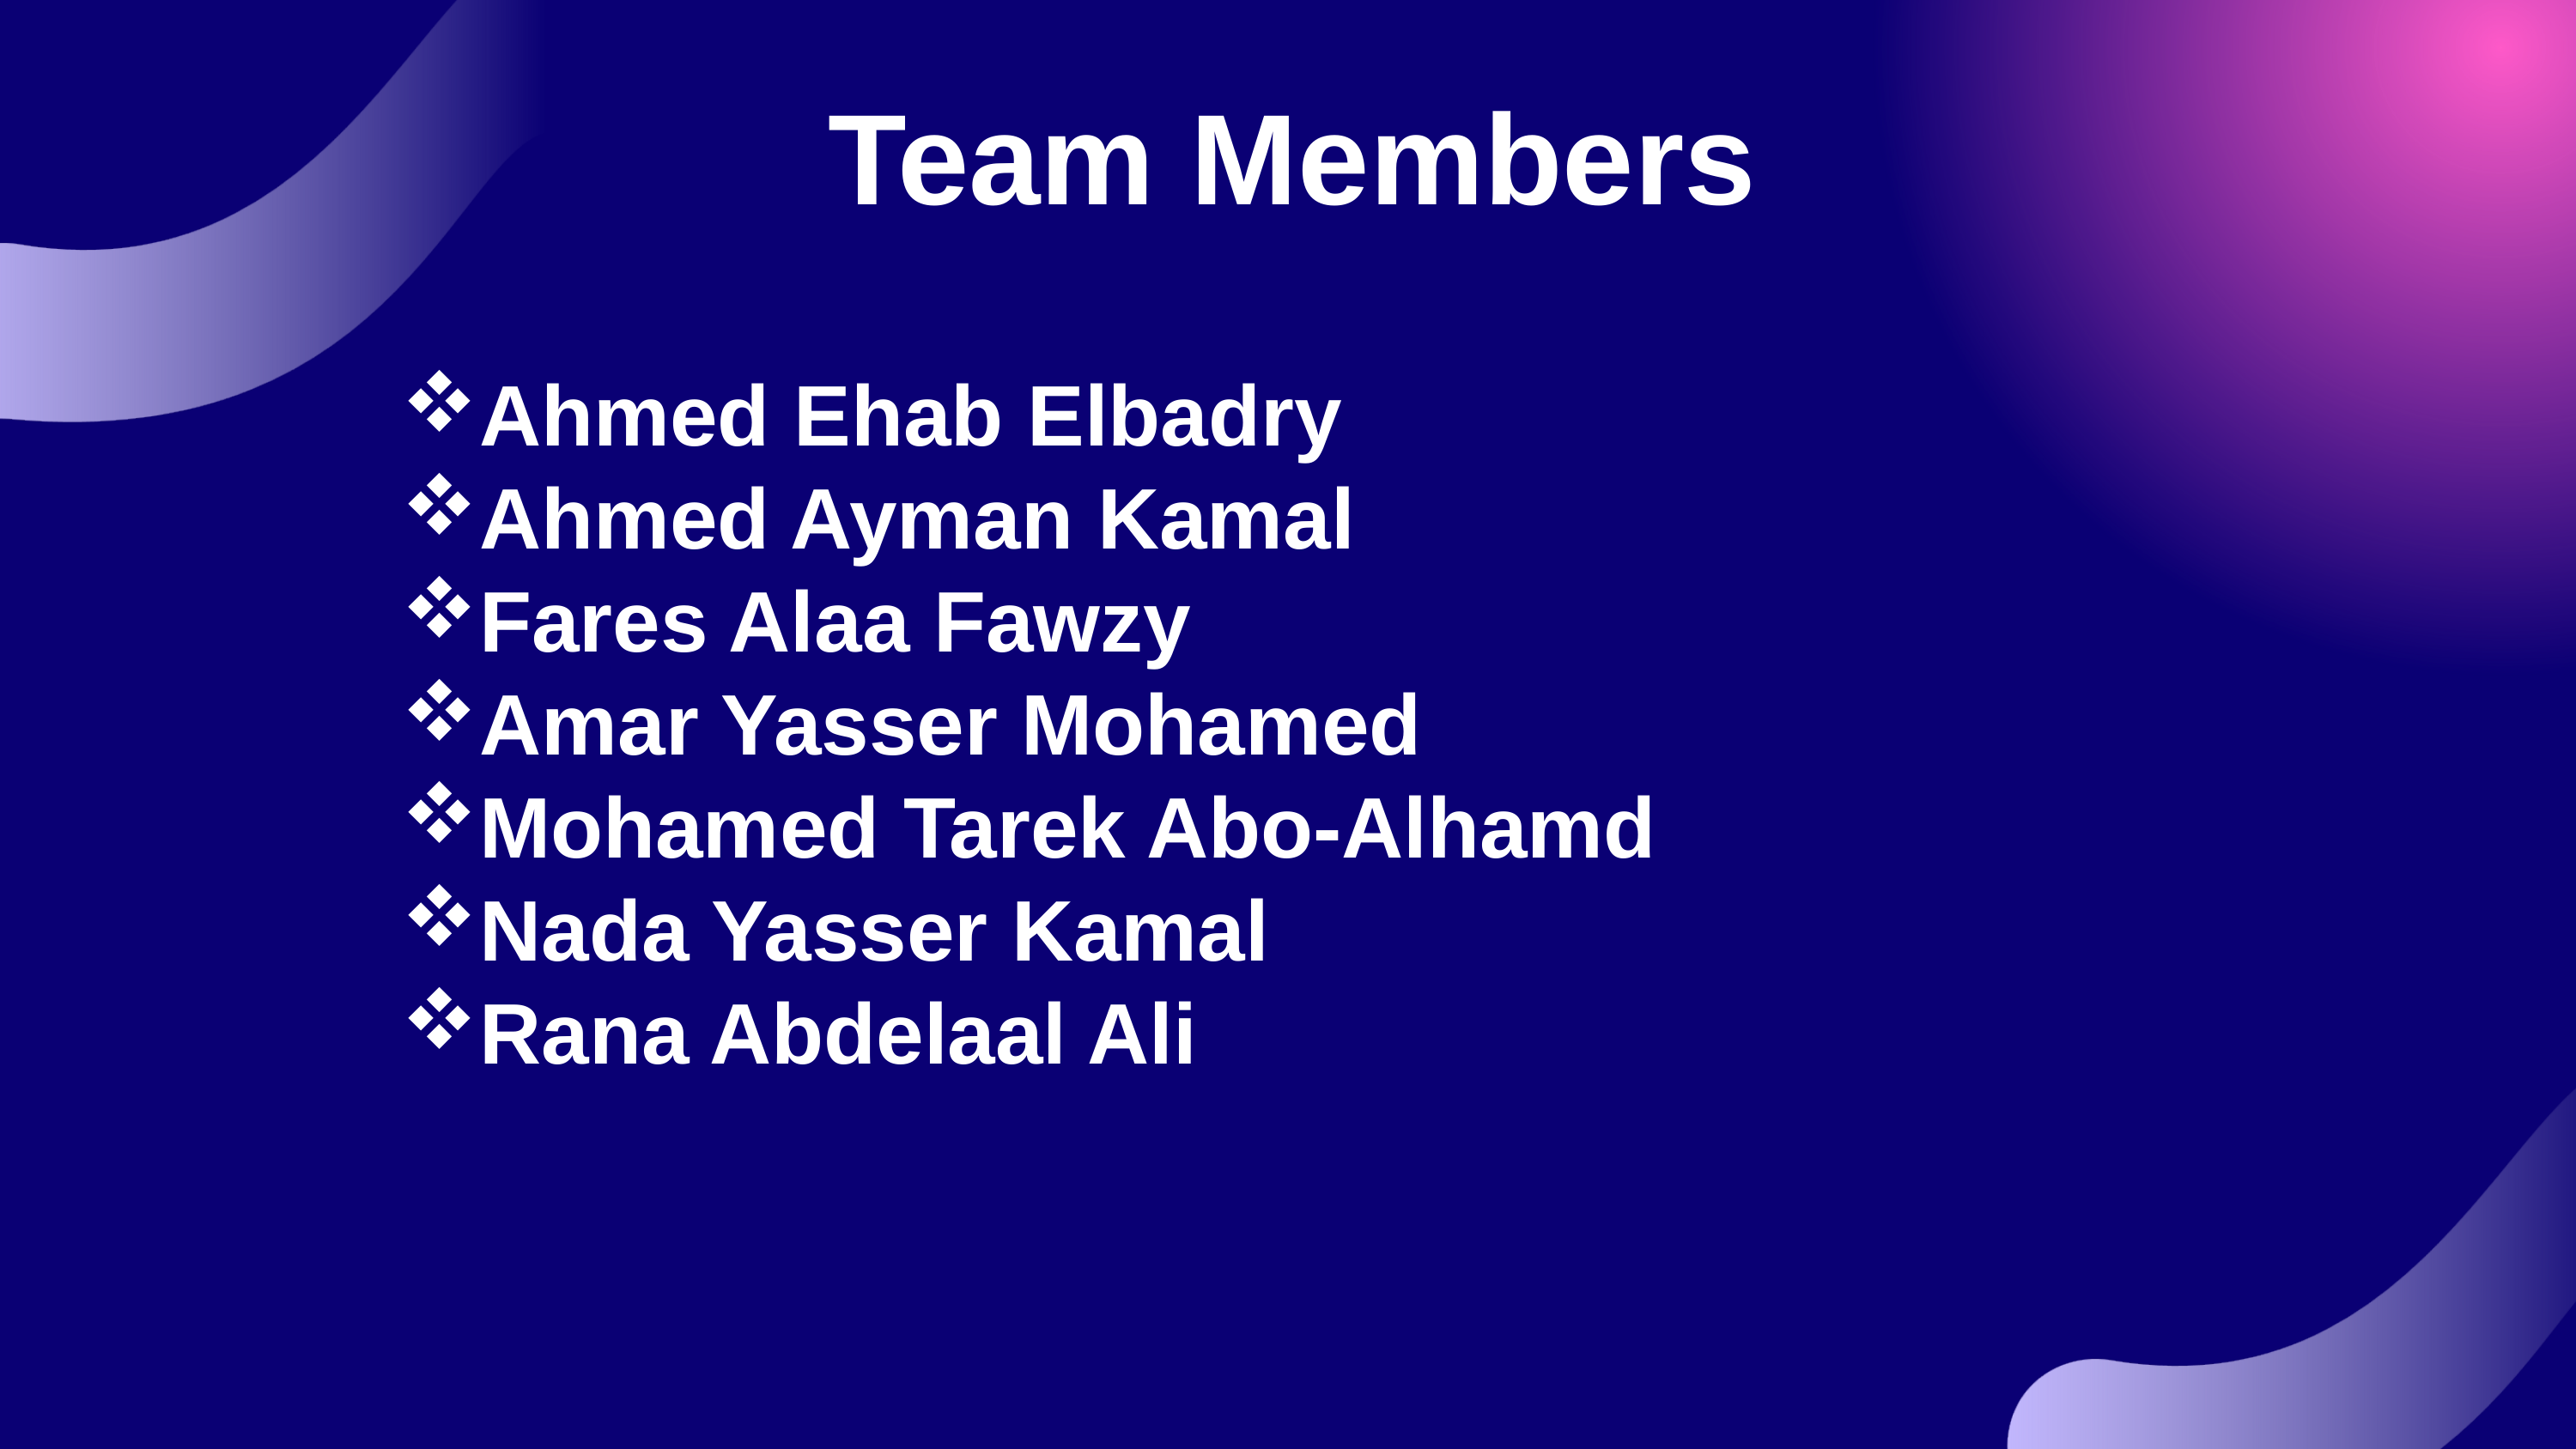

Team Members
Ahmed Ehab Elbadry
Ahmed Ayman Kamal
Fares Alaa Fawzy
Amar Yasser Mohamed
Mohamed Tarek Abo-Alhamd
Nada Yasser Kamal
Rana Abdelaal Ali